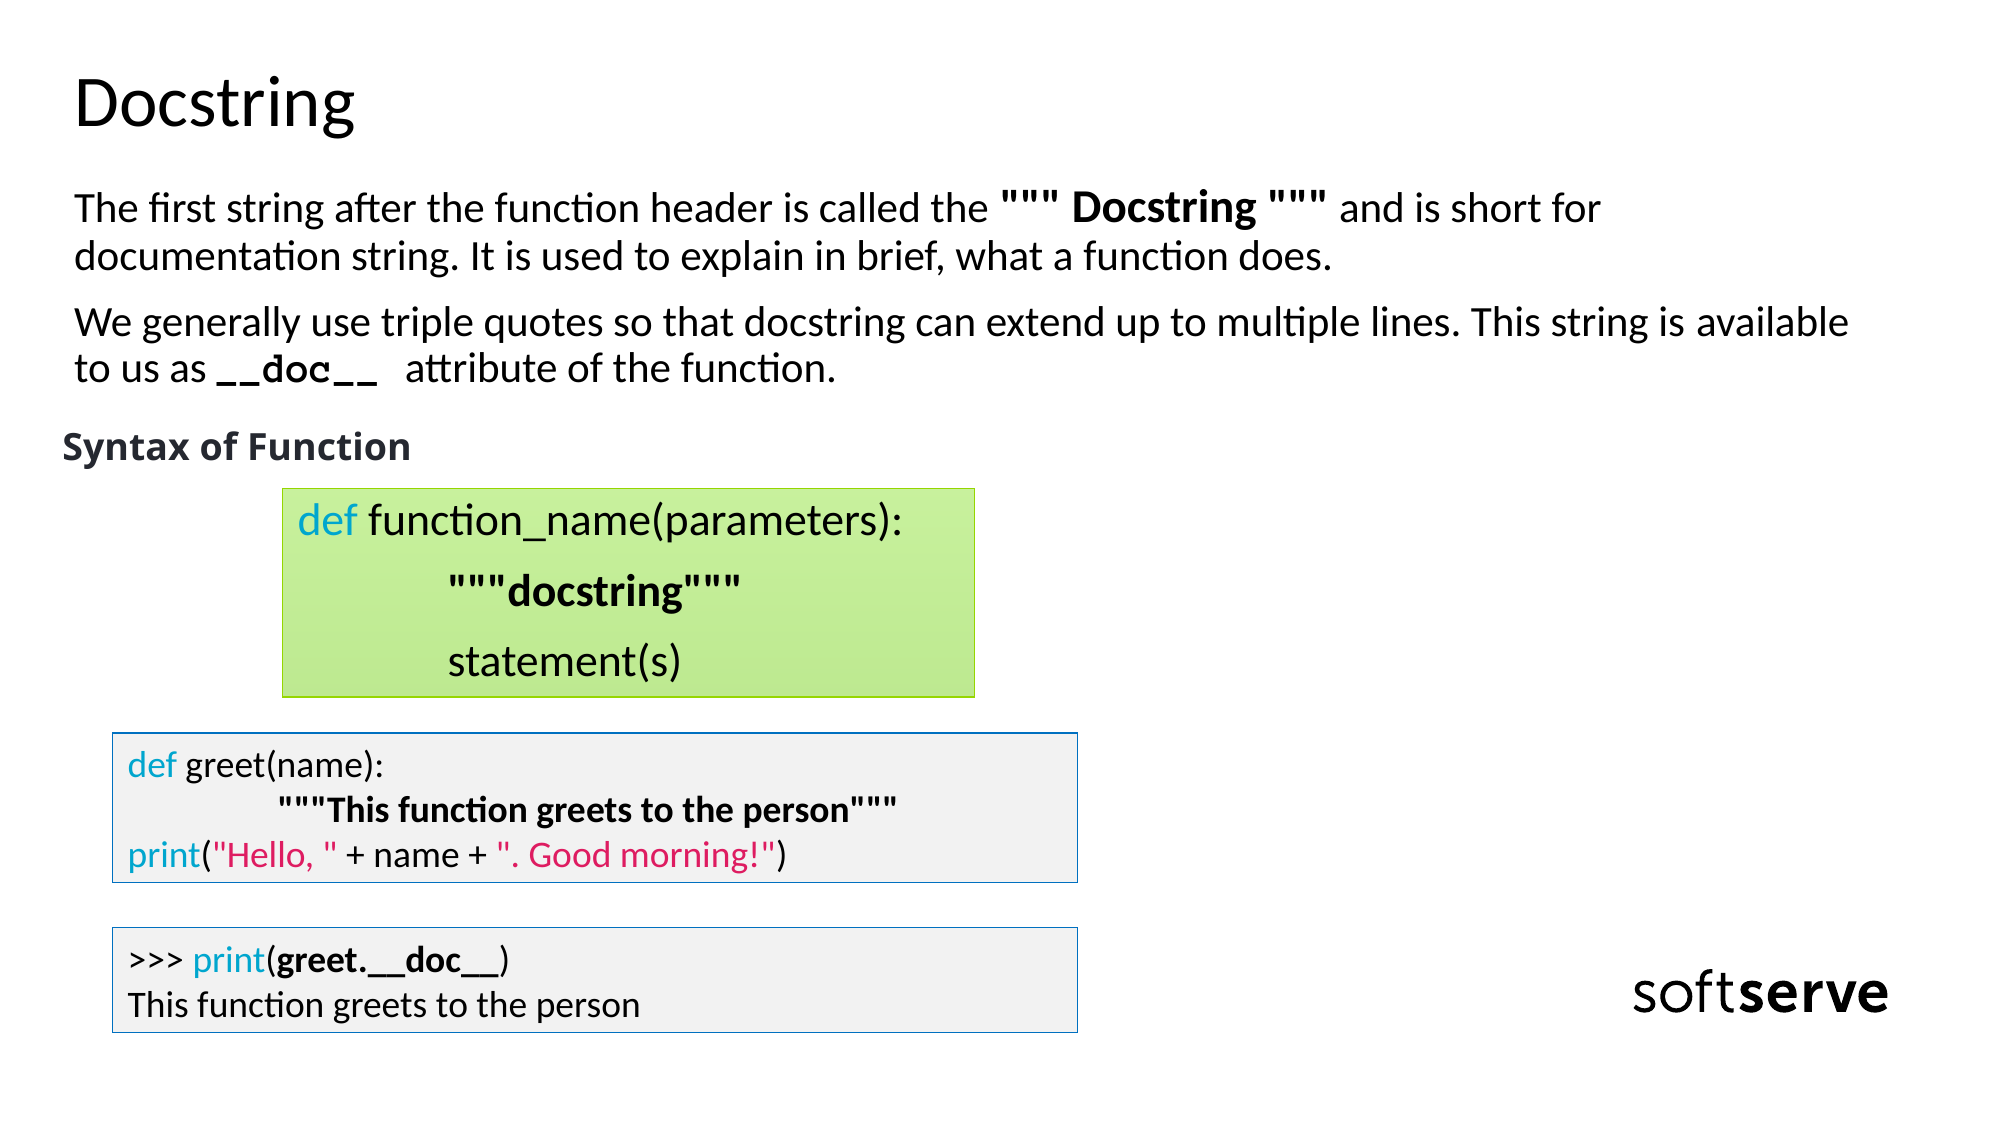

# Docstring
The first string after the function header is called the """ Docstring """ and is short for documentation string. It is used to explain in brief, what a function does.
We generally use triple quotes so that docstring can extend up to multiple lines. This string is available to us as __doc__ attribute of the function.
Syntax of Function
def function_name(parameters):
	"""docstring"""
	statement(s)
def greet(name):
	"""This function greets to the person"""	print("Hello, " + name + ". Good morning!")
>>> print(greet.__doc__)
This function greets to the person